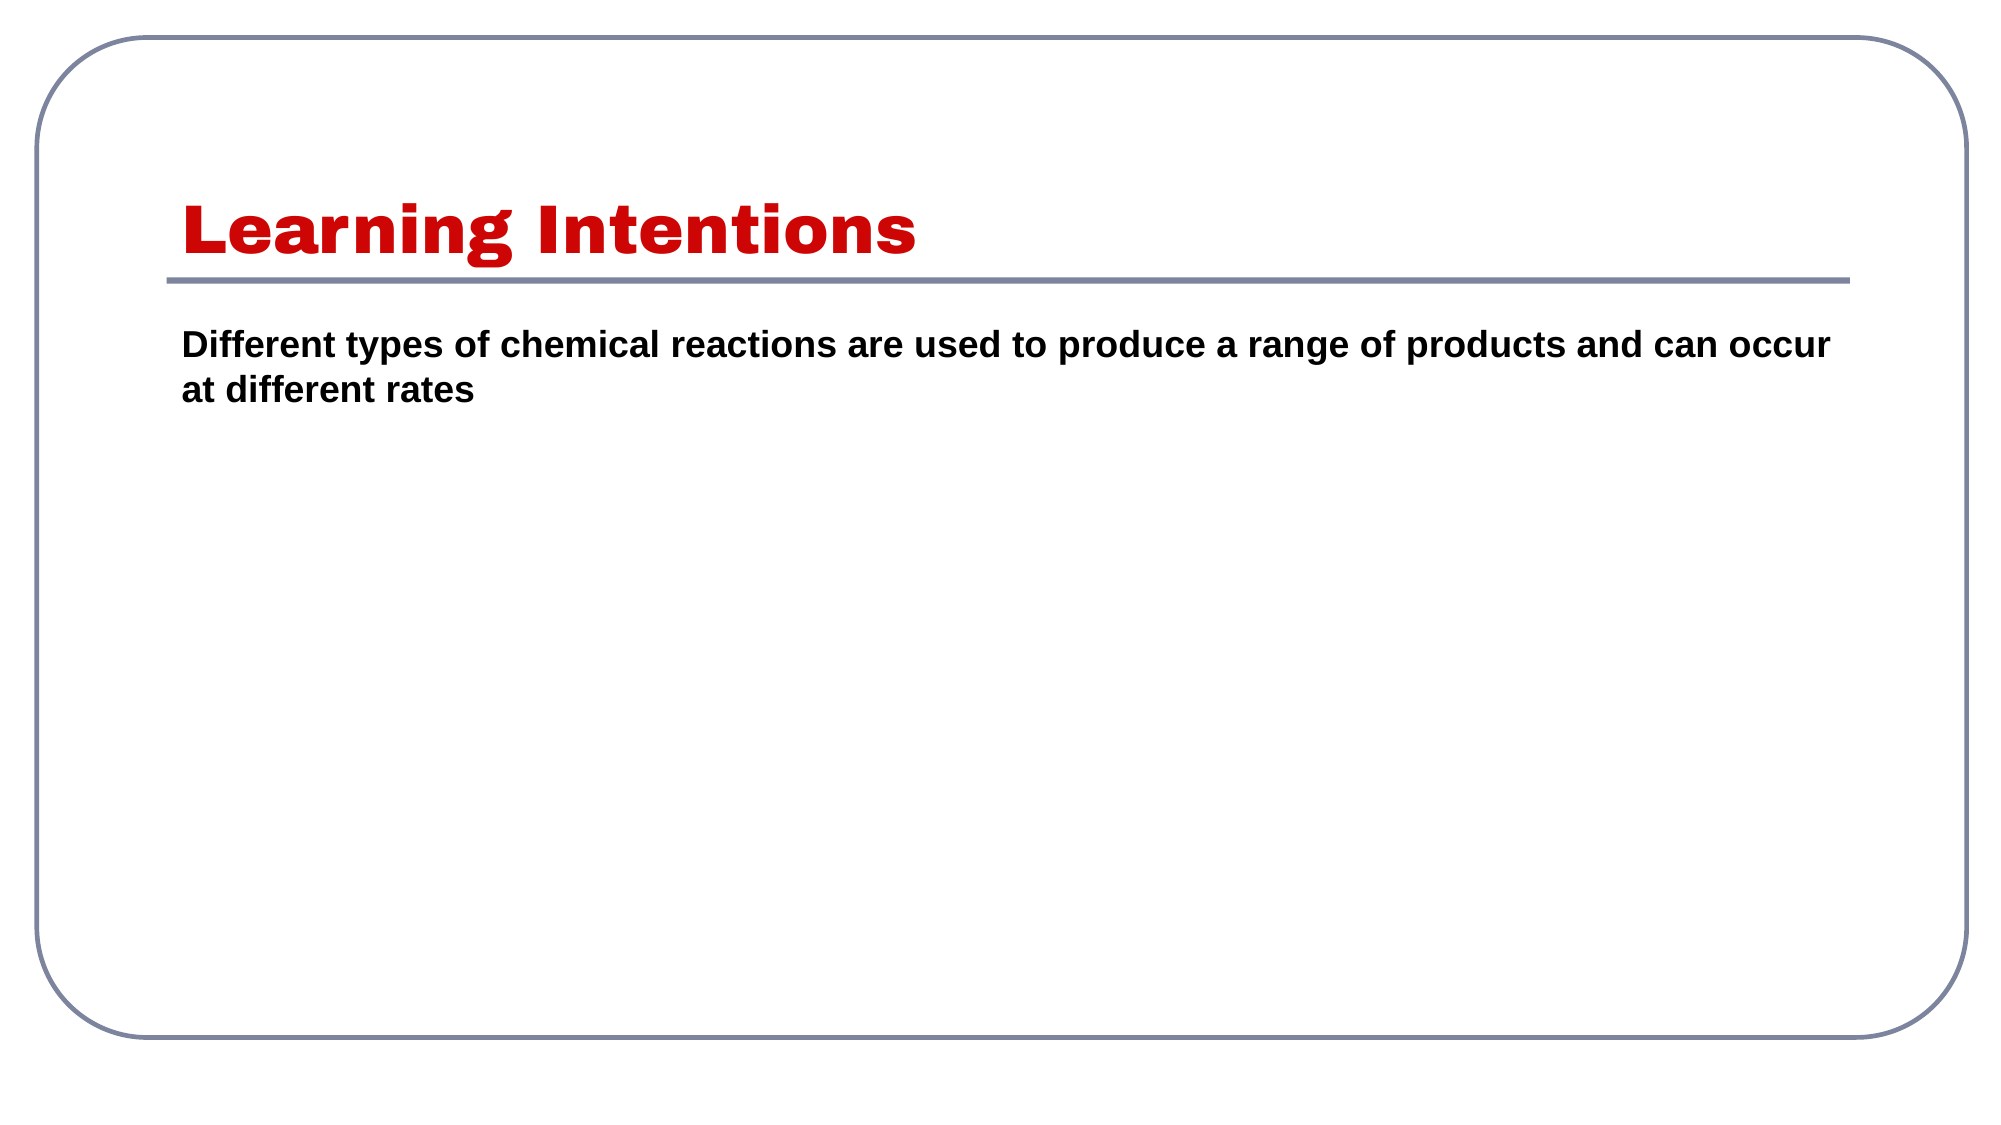

# Learning Intentions
Different types of chemical reactions are used to produce a range of products and can occur at different rates